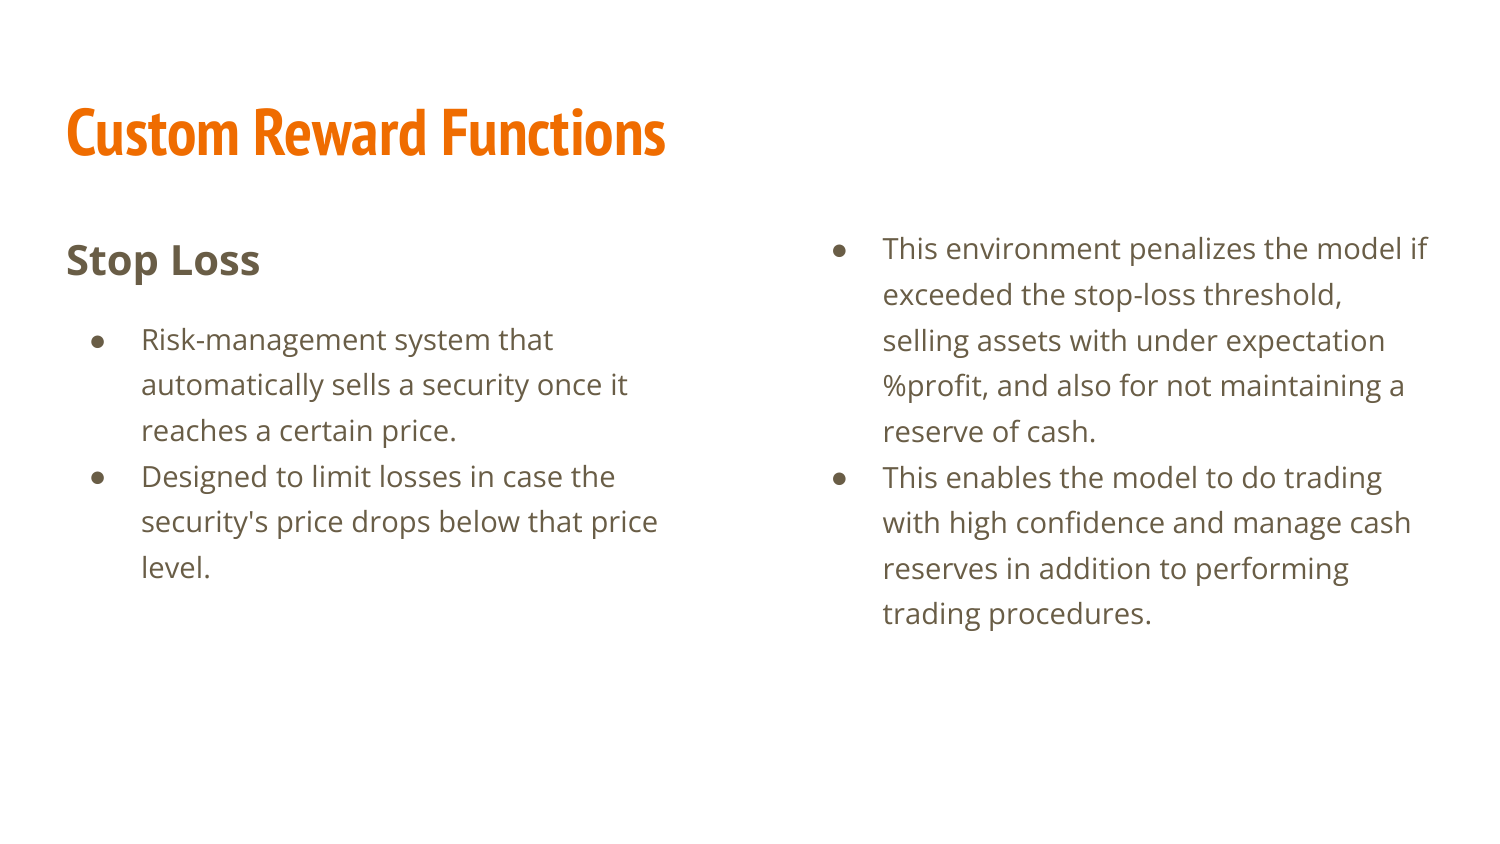

# Custom Reward Functions
Stop Loss
Risk-management system that automatically sells a security once it reaches a certain price.
Designed to limit losses in case the security's price drops below that price level.

This environment penalizes the model if exceeded the stop-loss threshold, selling assets with under expectation %profit, and also for not maintaining a reserve of cash.
This enables the model to do trading with high confidence and manage cash reserves in addition to performing trading procedures.